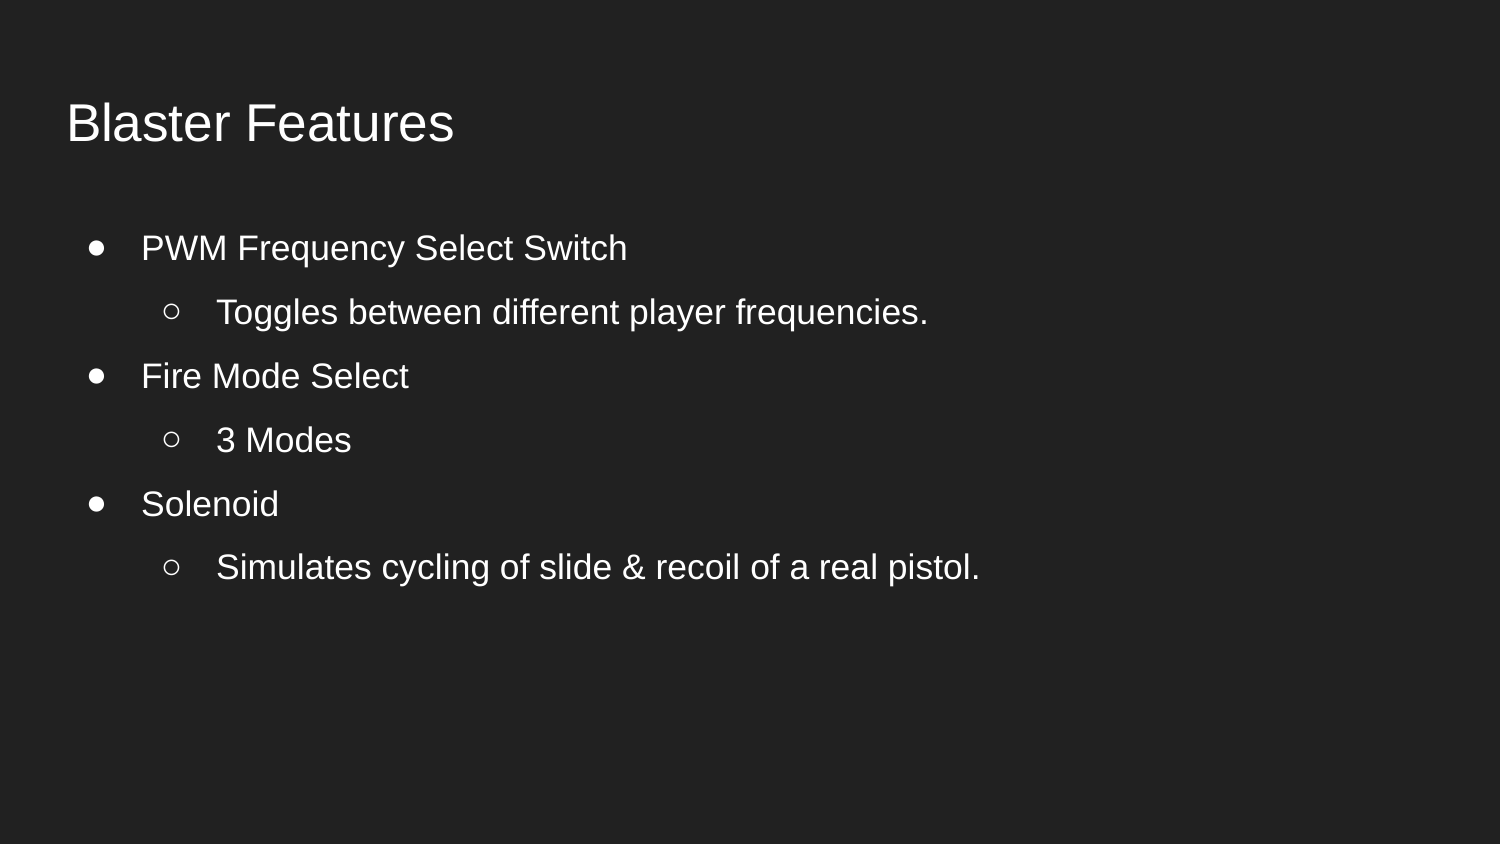

# Blaster Features
PWM Frequency Select Switch
Toggles between different player frequencies.
Fire Mode Select
3 Modes
Solenoid
Simulates cycling of slide & recoil of a real pistol.